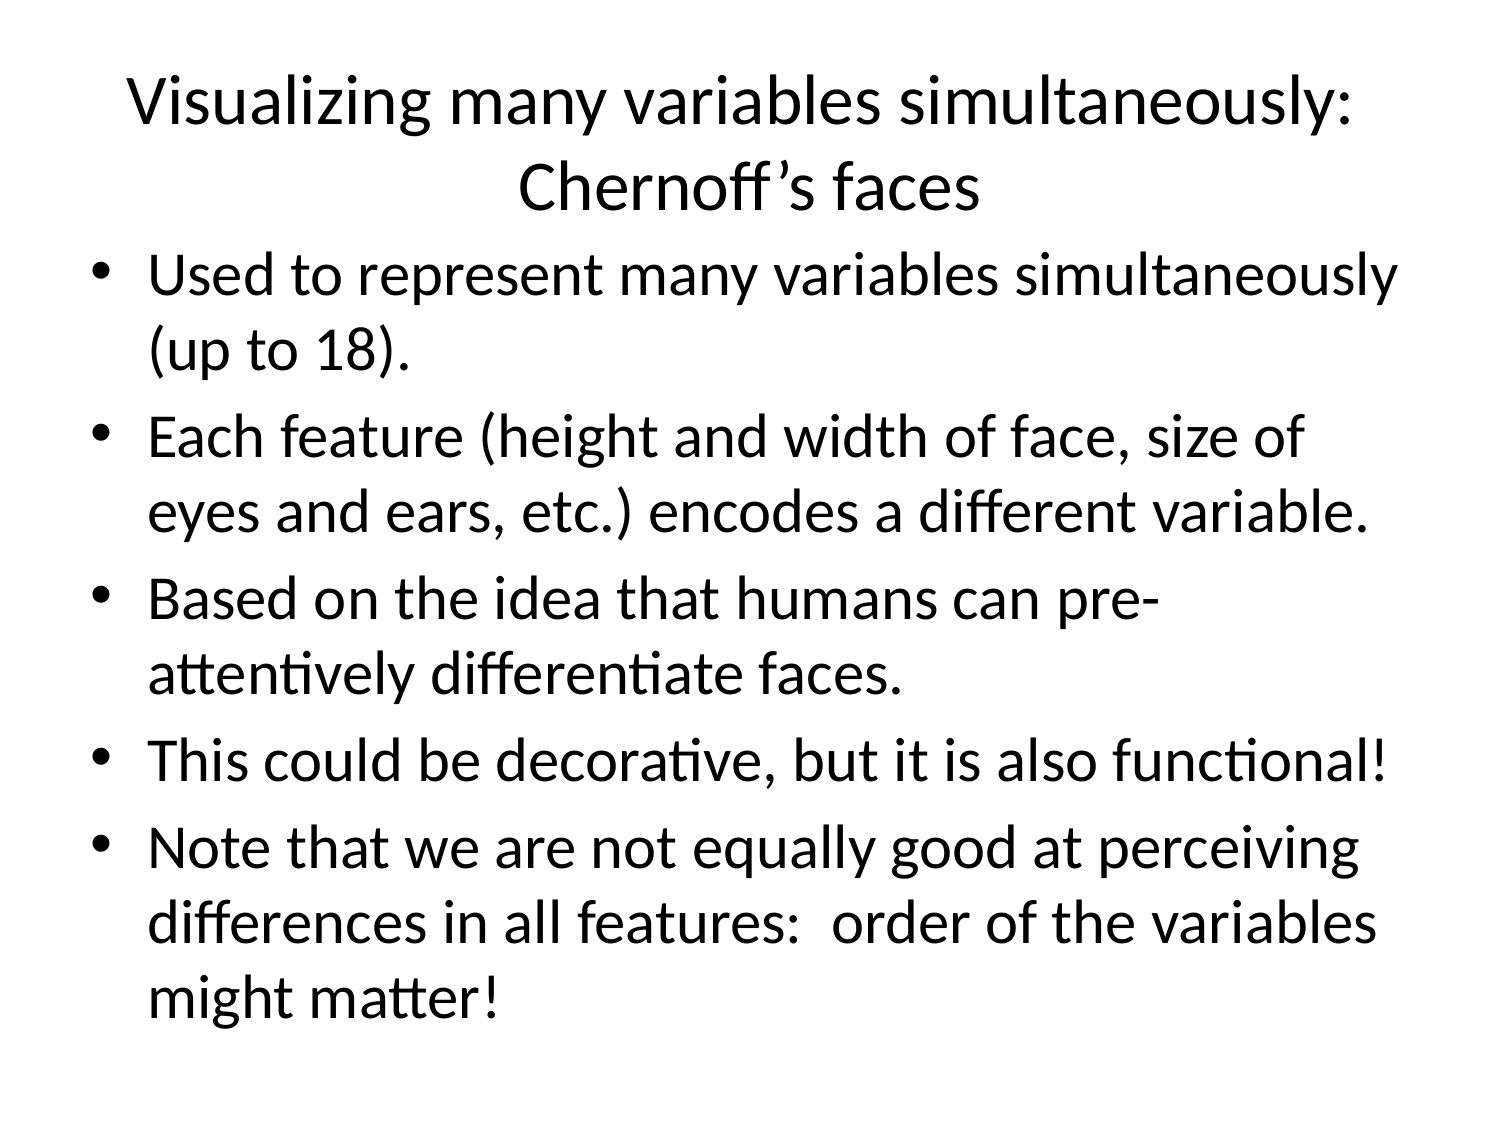

# Visualizing many variables simultaneously:  Chernoff’s faces
Used to represent many variables simultaneously (up to 18).
Each feature (height and width of face, size of eyes and ears, etc.) encodes a different variable.
Based on the idea that humans can pre-attentively differentiate faces.
This could be decorative, but it is also functional!
Note that we are not equally good at perceiving differences in all features:  order of the variables might matter!